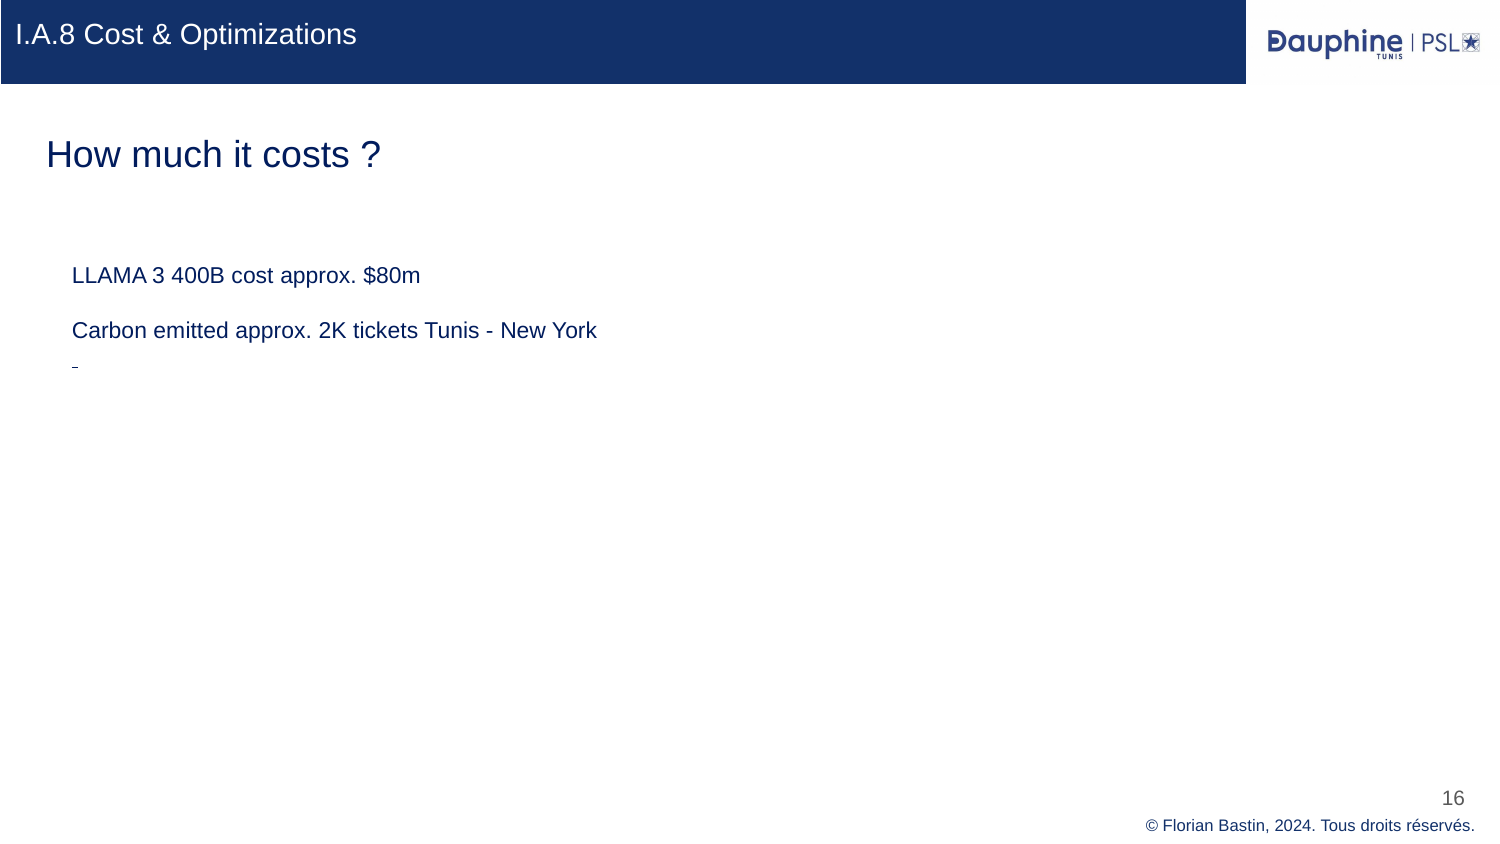

# I.A.8 Cost & Optimizations

How much it costs ?
LLAMA 3 400B cost approx. $80m

Carbon emitted approx. 2K tickets Tunis - New York

16